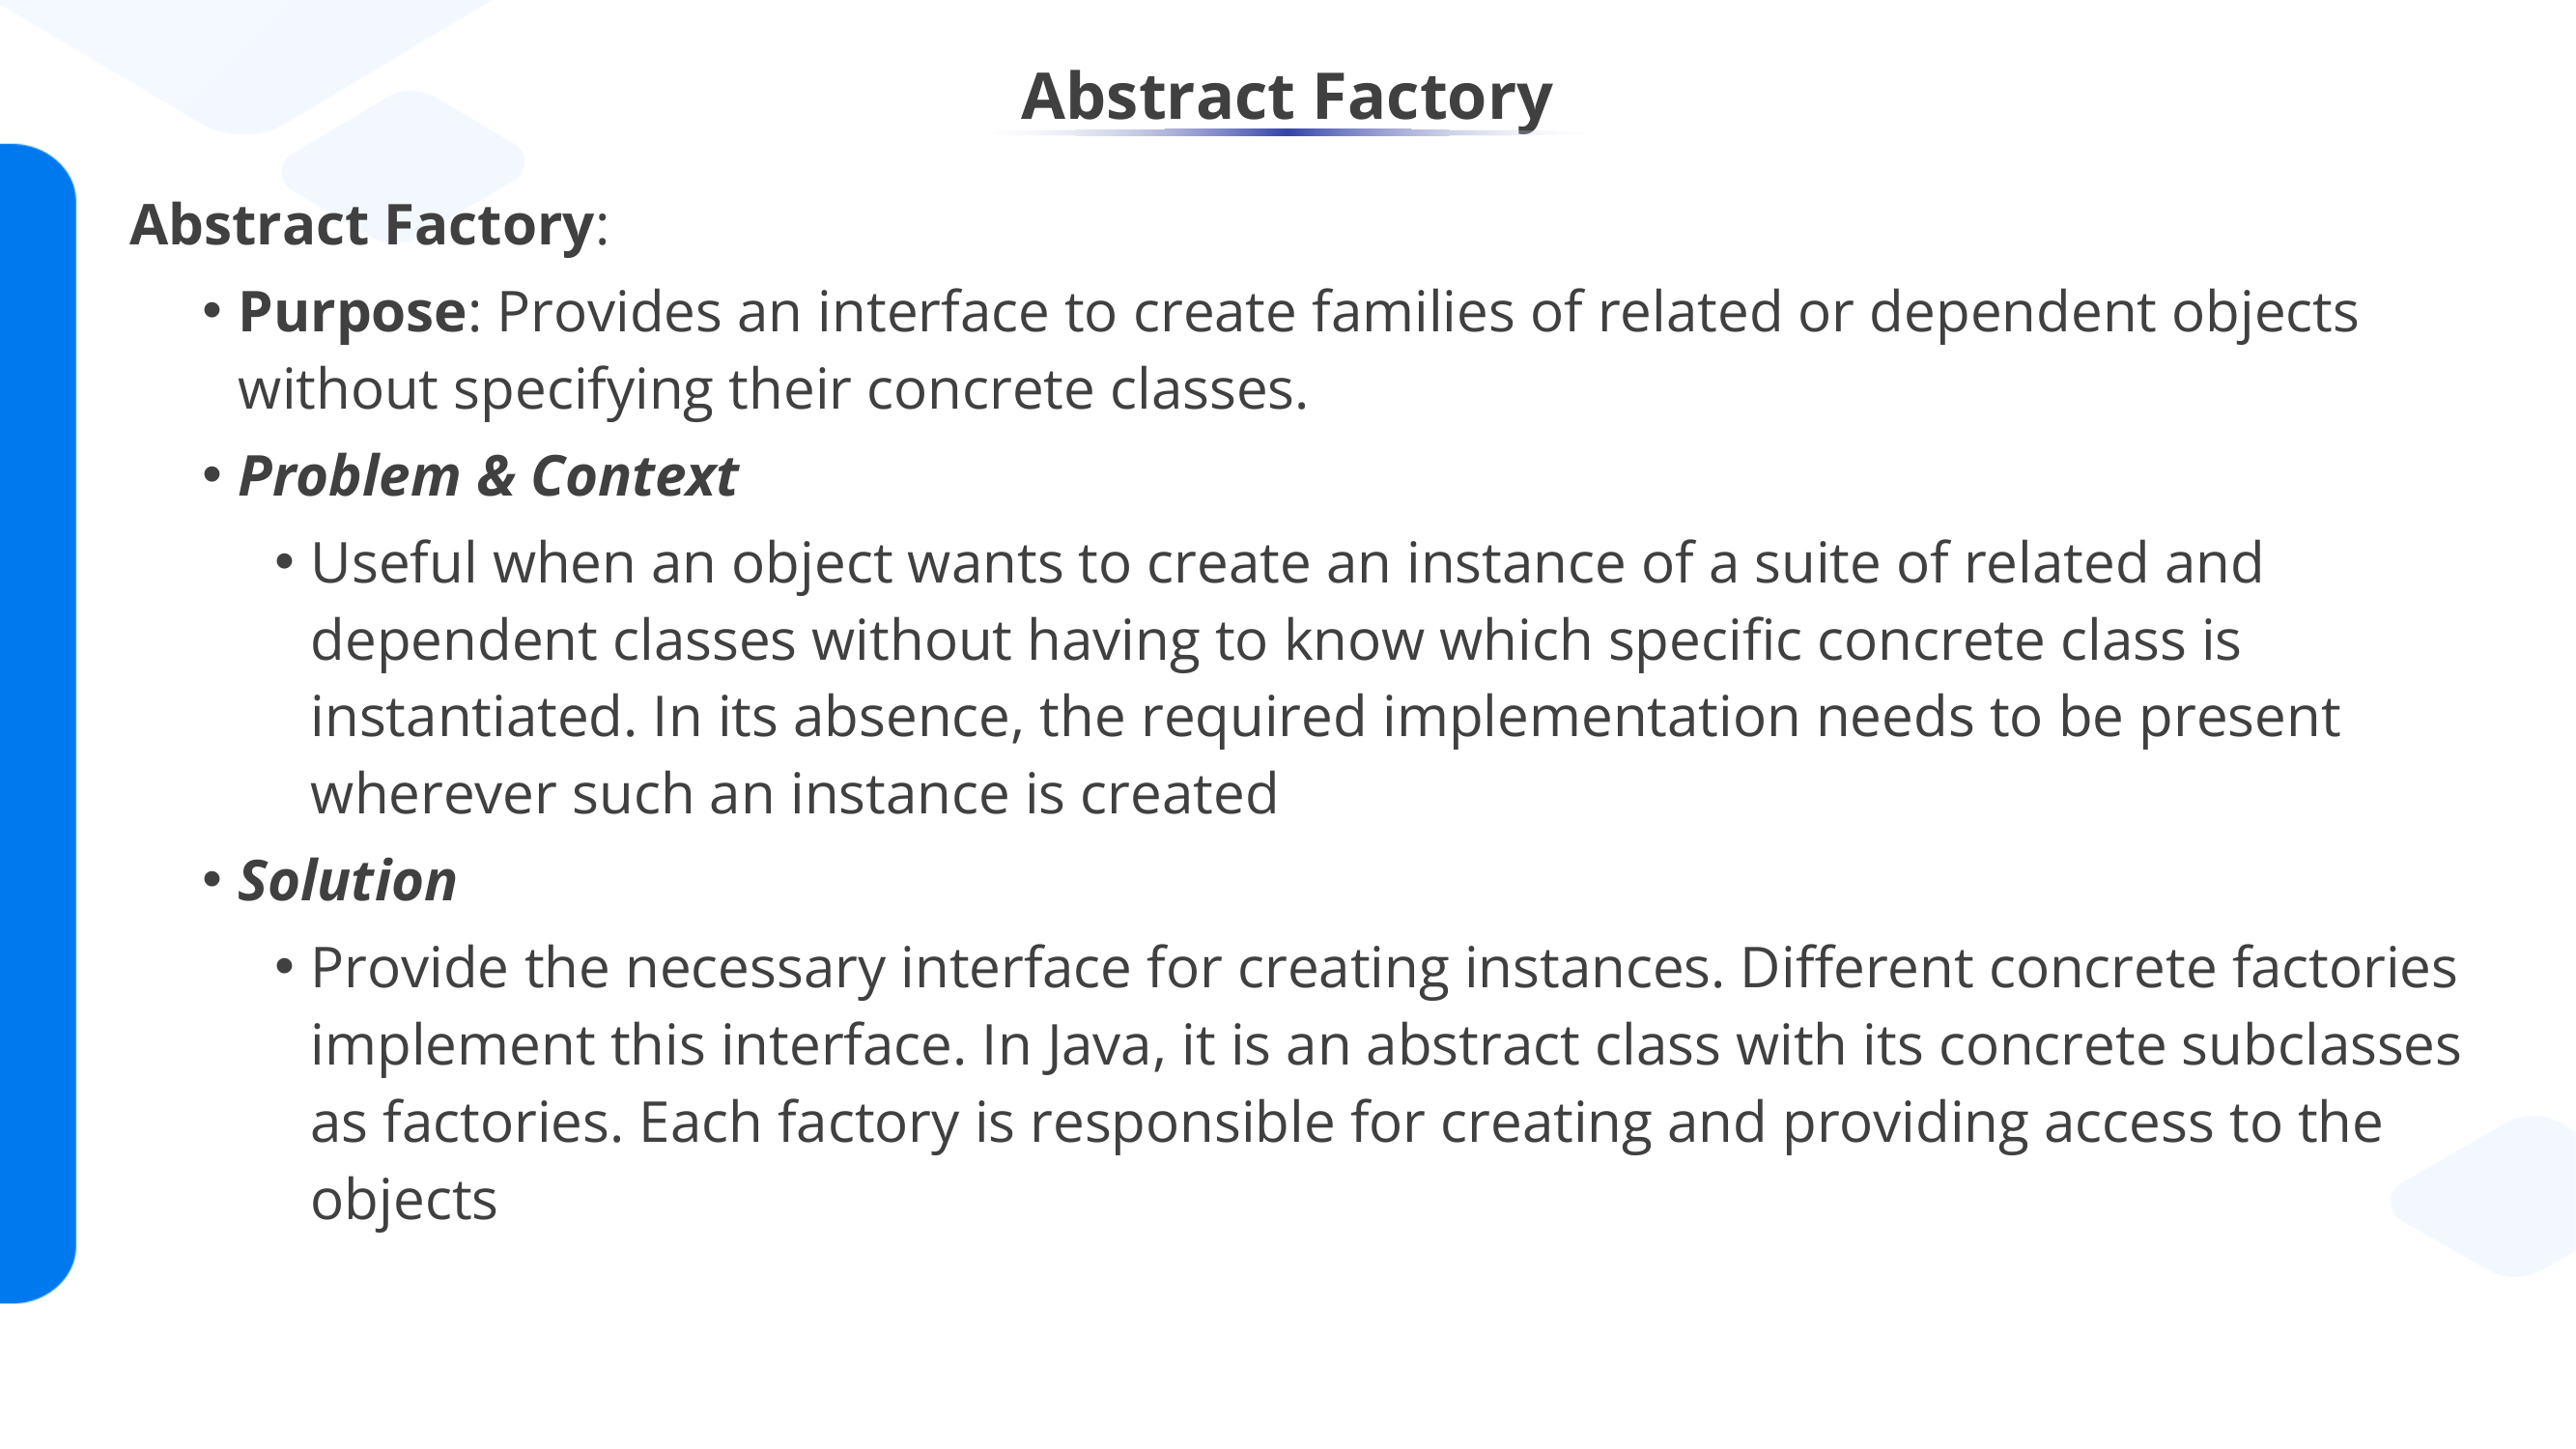

# Abstract Factory

Abstract Factory:
Purpose: Provides an interface to create families of related or dependent objects without specifying their concrete classes.
Problem & Context
Useful when an object wants to create an instance of a suite of related and dependent classes without having to know which specific concrete class is instantiated. In its absence, the required implementation needs to be present wherever such an instance is created
Solution
Provide the necessary interface for creating instances. Different concrete factories implement this interface. In Java, it is an abstract class with its concrete subclasses as factories. Each factory is responsible for creating and providing access to the objects